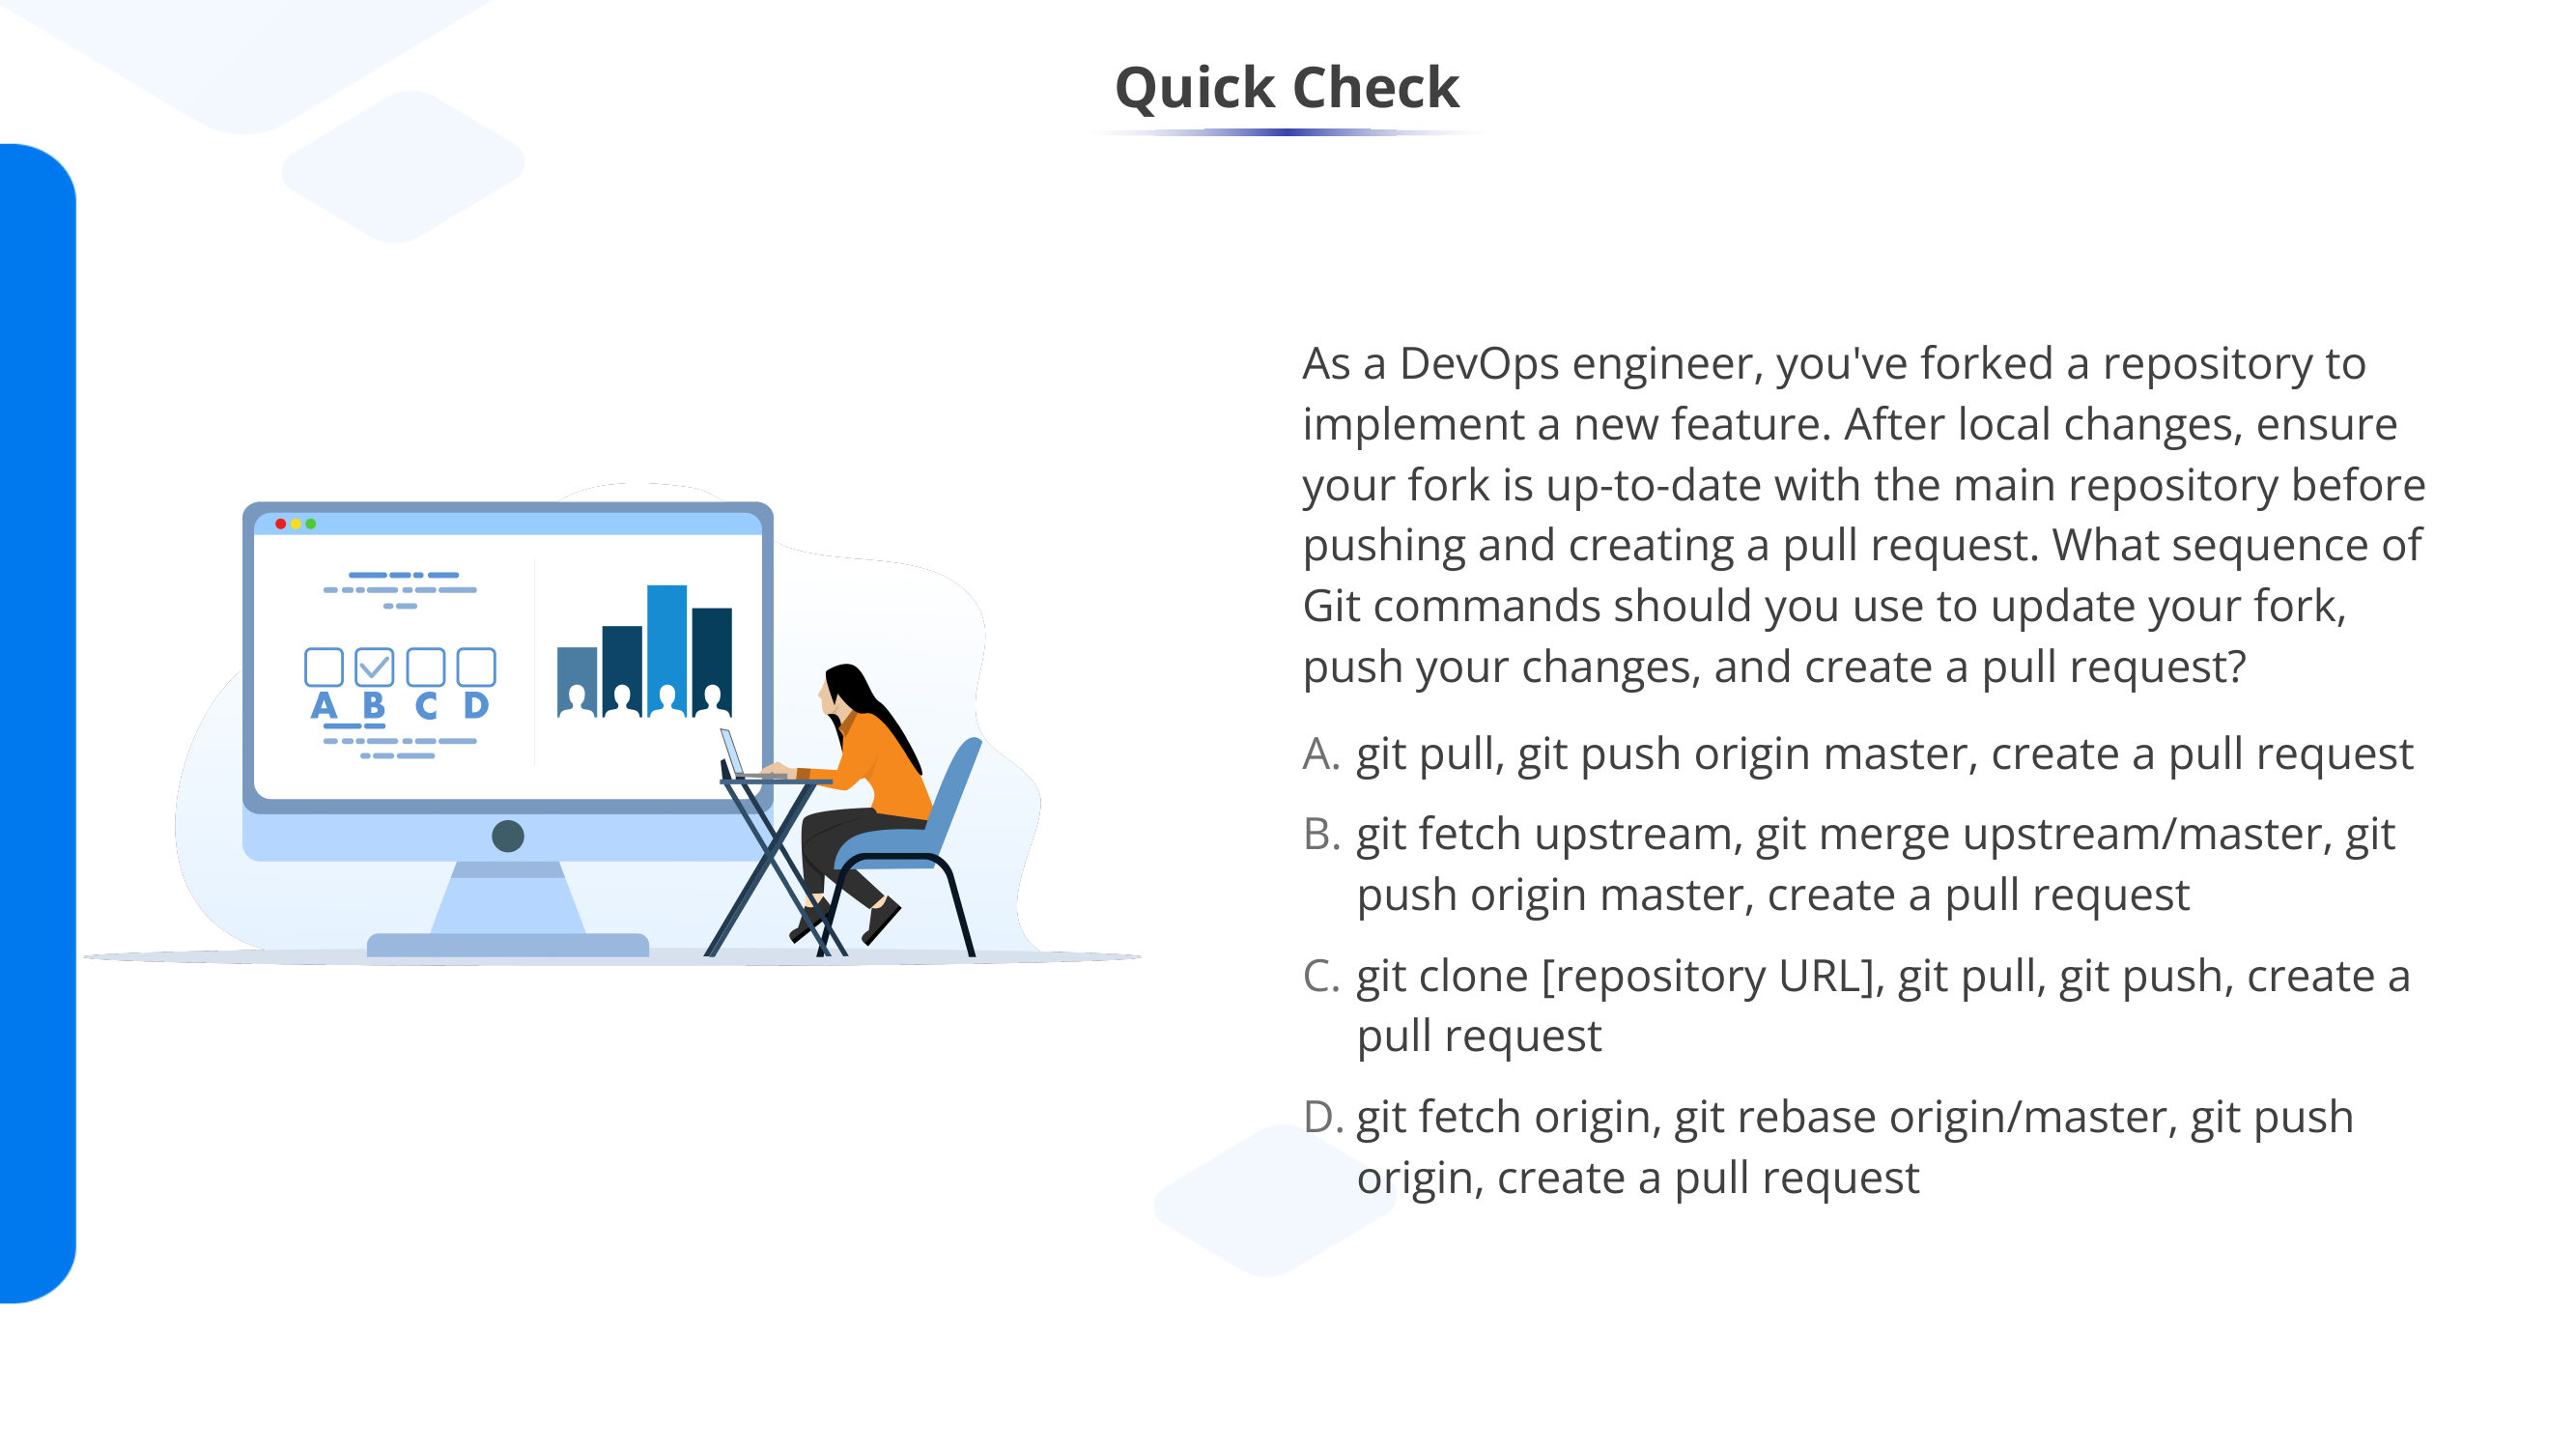

As a DevOps engineer, you've forked a repository to implement a new feature. After local changes, ensure your fork is up-to-date with the main repository before pushing and creating a pull request. What sequence of Git commands should you use to update your fork, push your changes, and create a pull request?
git pull, git push origin master, create a pull request
git fetch upstream, git merge upstream/master, git push origin master, create a pull request
git clone [repository URL], git pull, git push, create a pull request
git fetch origin, git rebase origin/master, git push origin, create a pull request